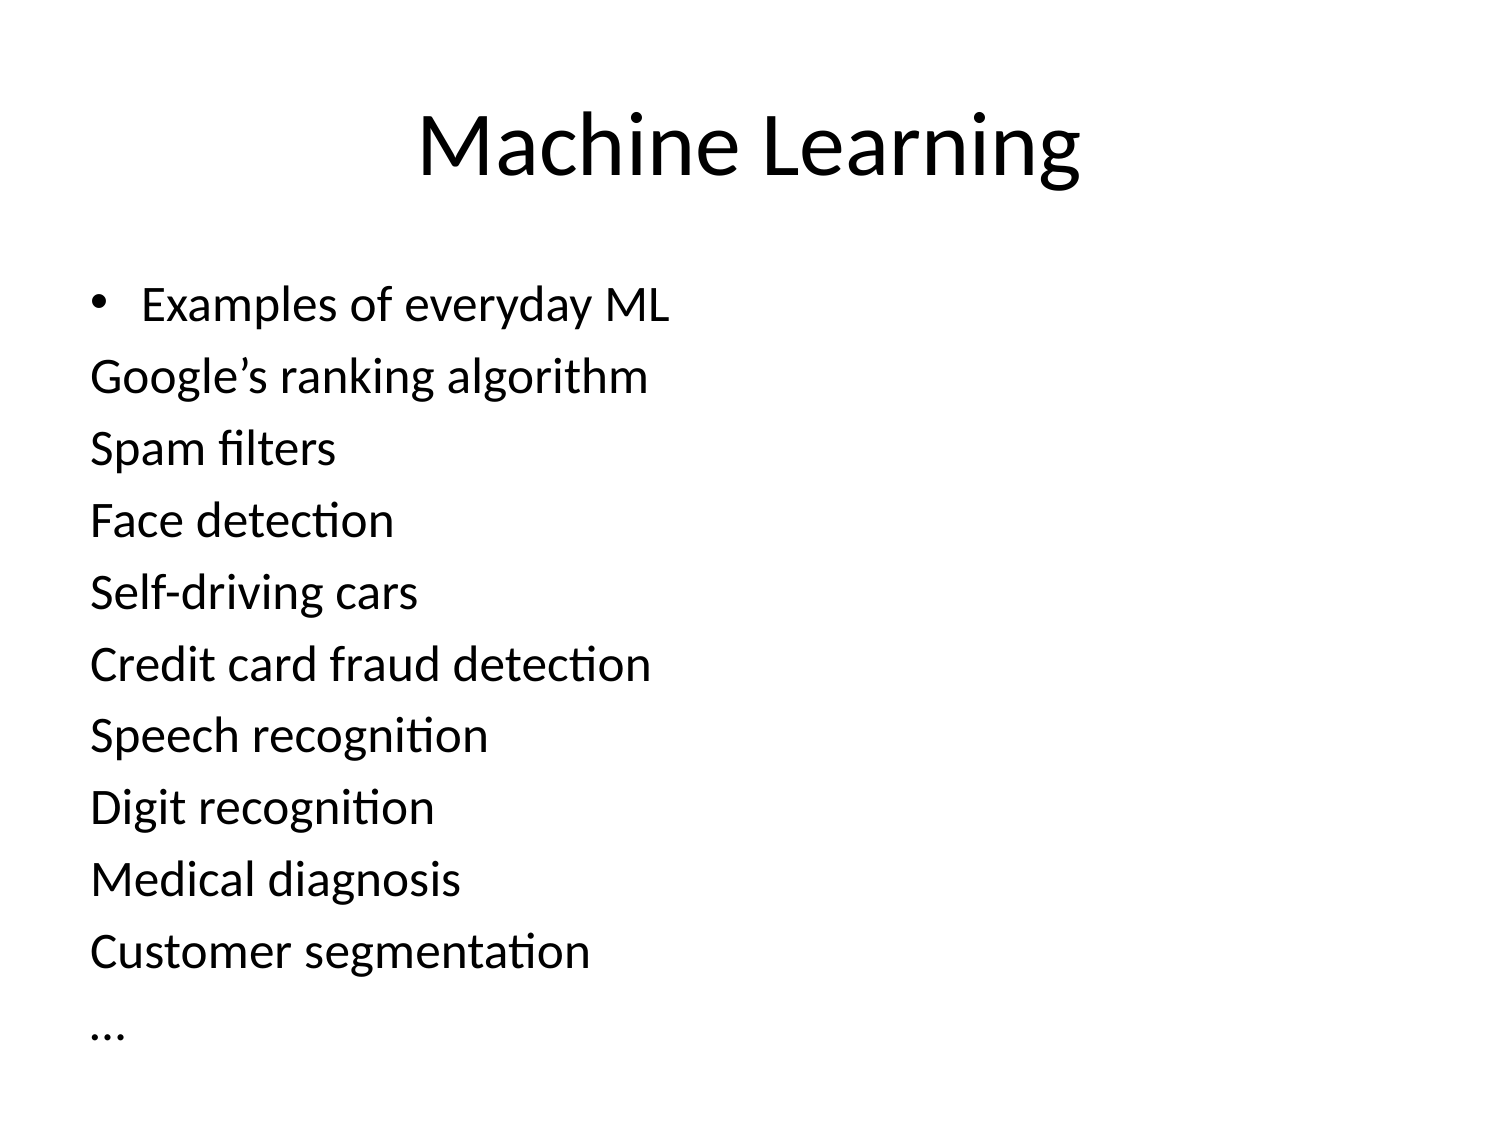

# Machine Learning
Examples of everyday ML
Google’s ranking algorithm
Spam filters
Face detection
Self-driving cars
Credit card fraud detection
Speech recognition
Digit recognition
Medical diagnosis
Customer segmentation
…